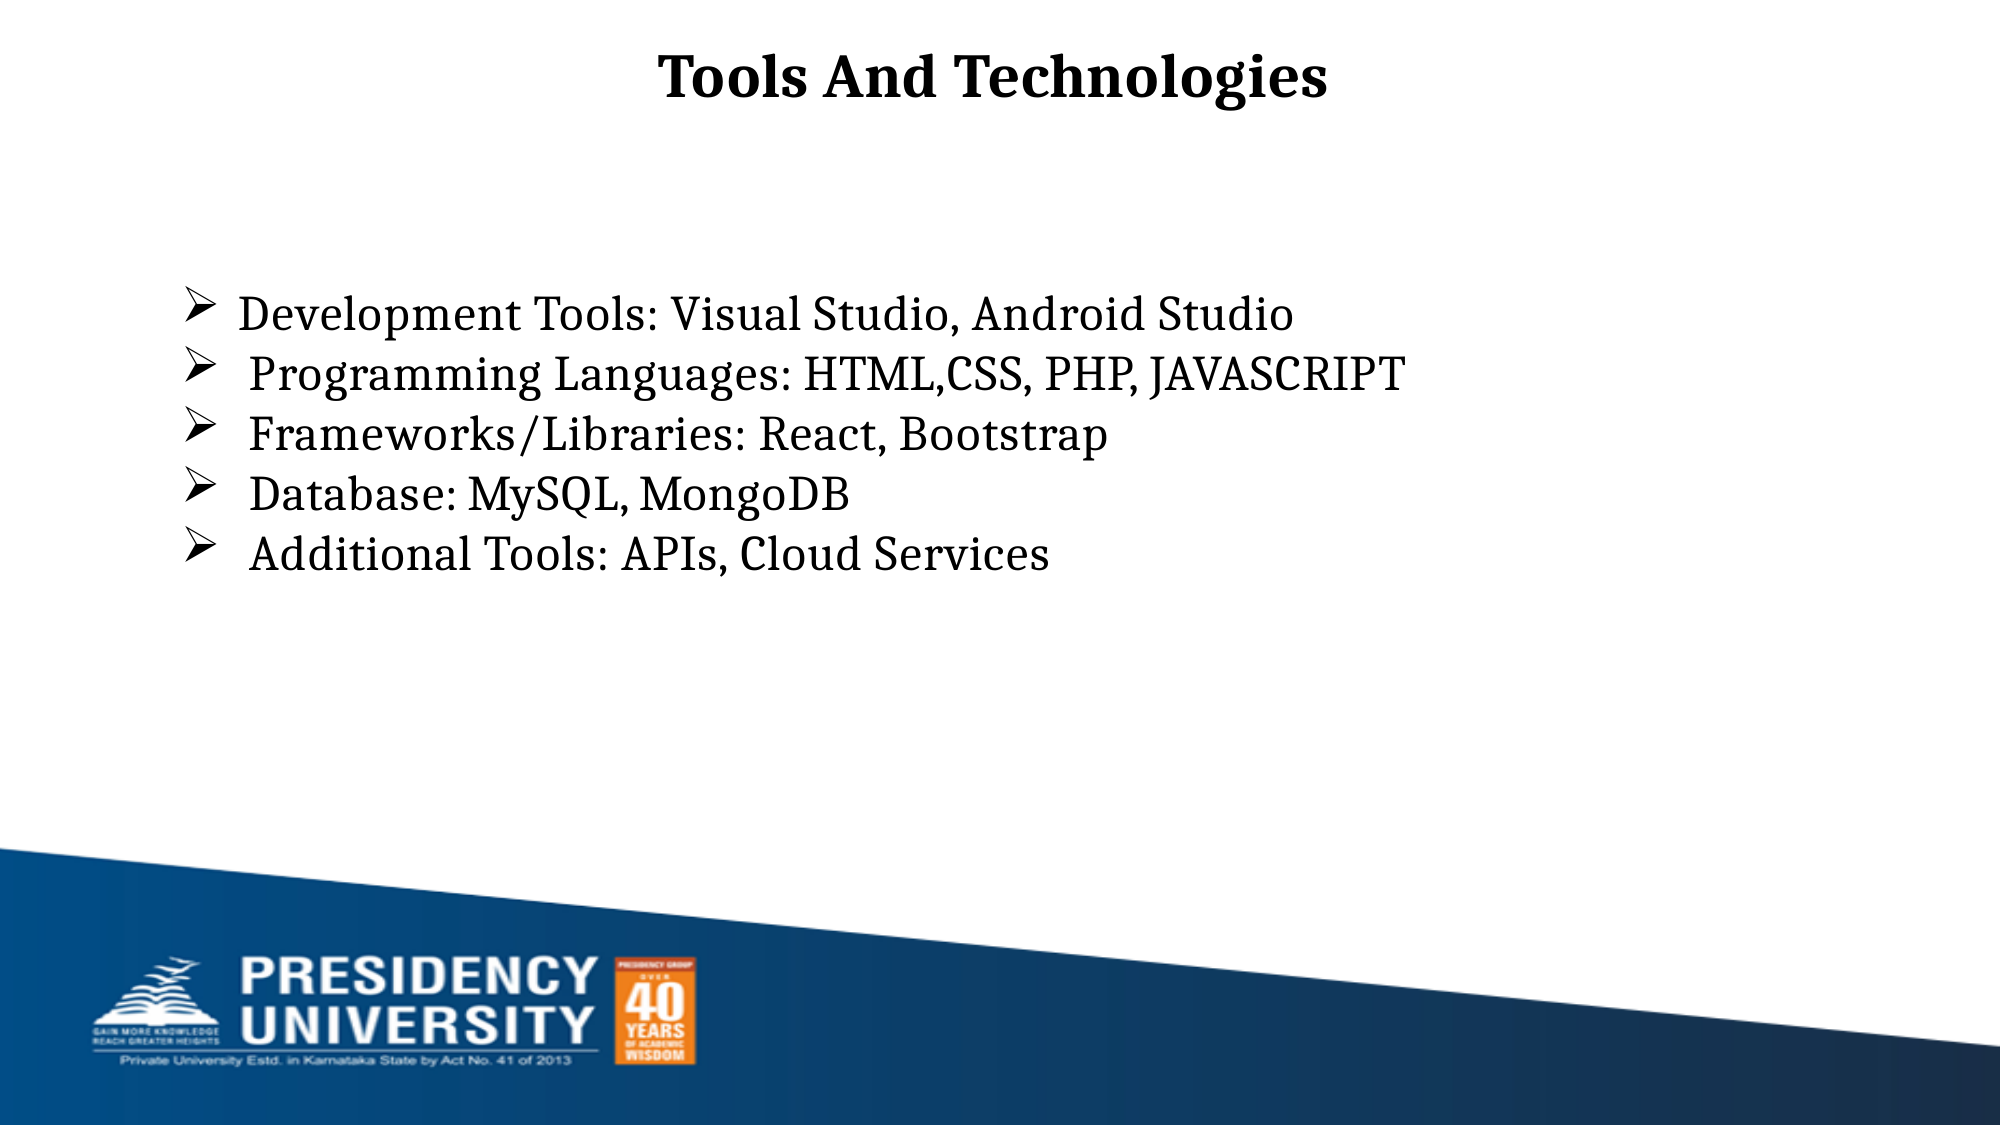

Tools And Technologies
Development Tools: Visual Studio, Android Studio
 Programming Languages: HTML,CSS, PHP, JAVASCRIPT
 Frameworks/Libraries: React, Bootstrap
 Database: MySQL, MongoDB
 Additional Tools: APIs, Cloud Services